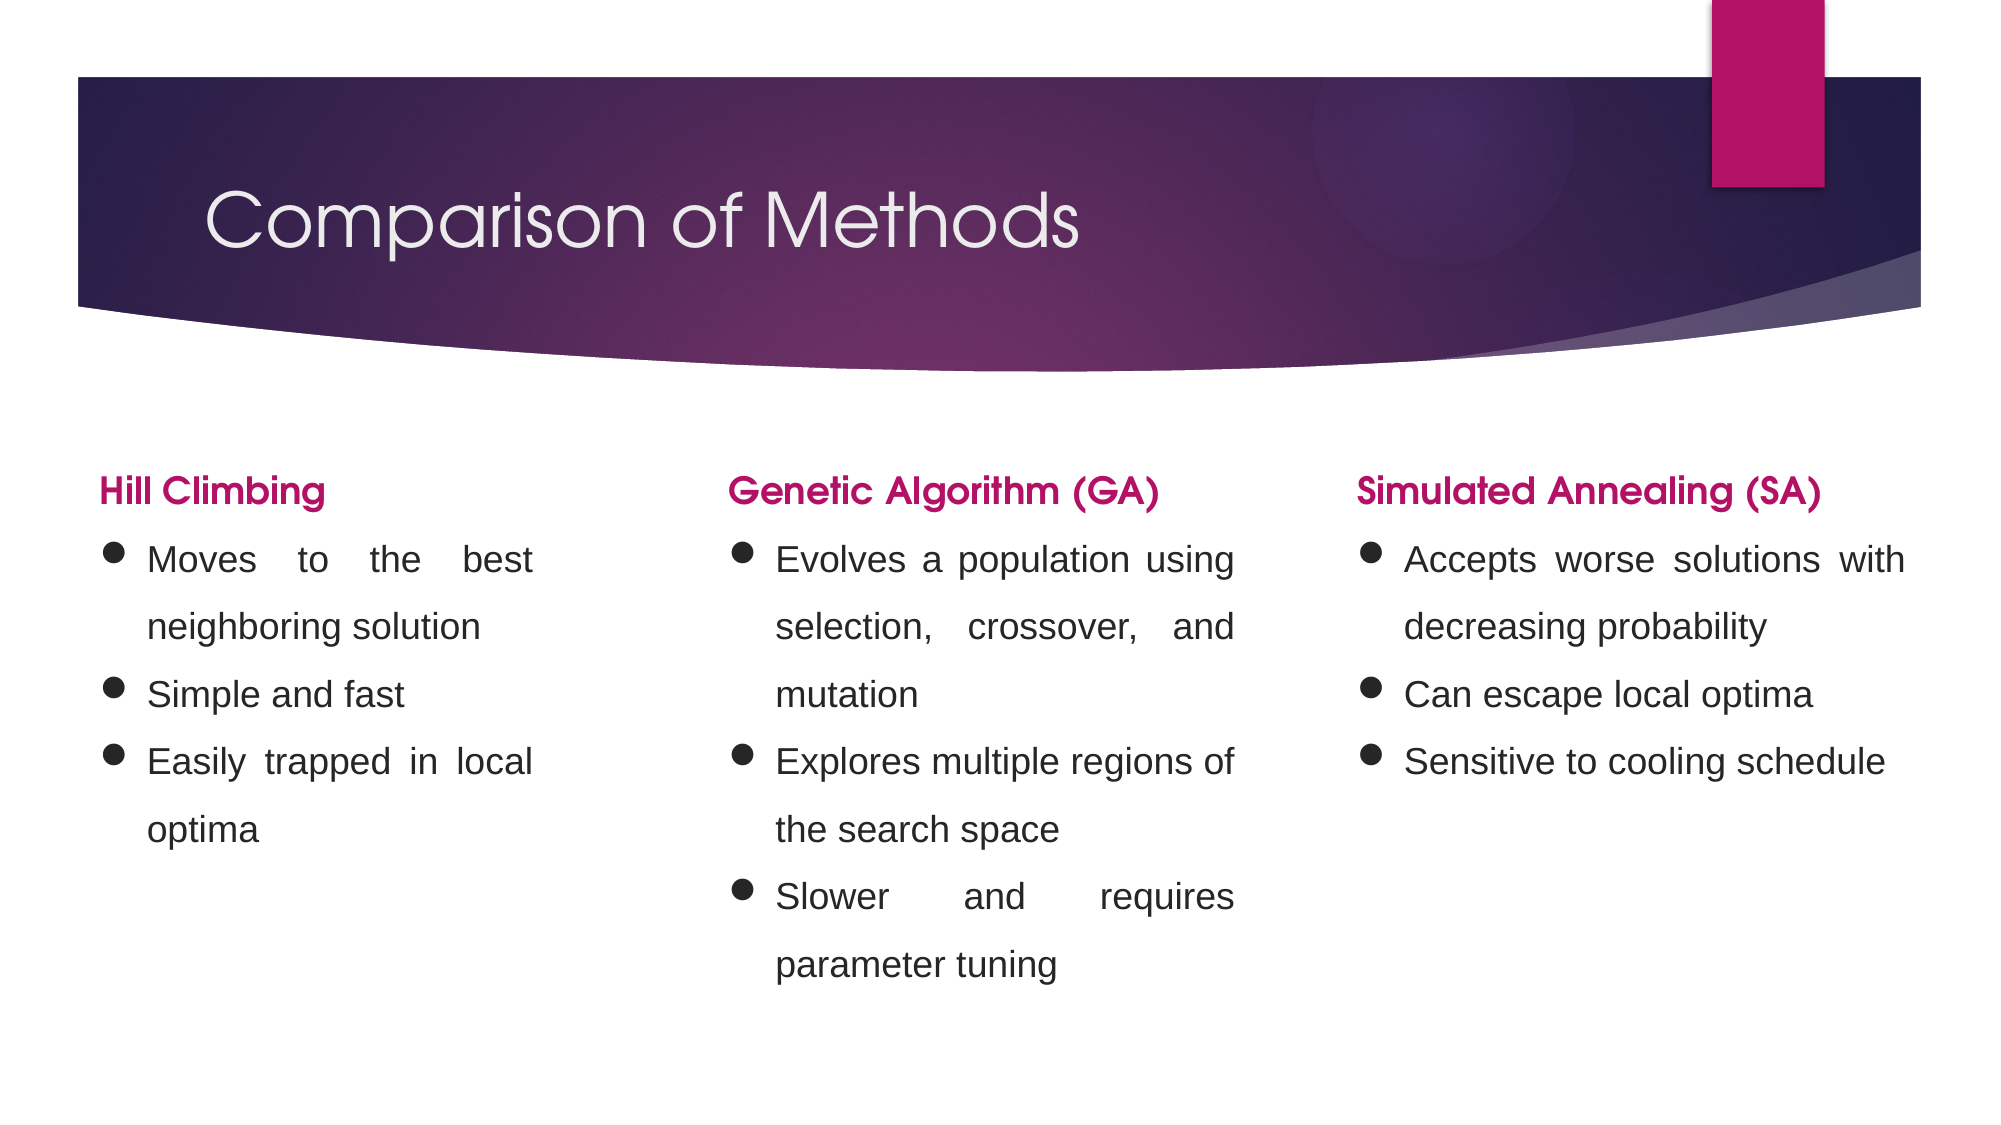

# Comparison of Methods

Hill Climbing
Genetic Algorithm (GA)
Simulated Annealing (SA)
Moves to the best neighboring solution
Simple and fast
Easily trapped in local optima
Evolves a population using selection, crossover, and mutation
Explores multiple regions of the search space
Slower and requires parameter tuning
Accepts worse solutions with decreasing probability
Can escape local optima
Sensitive to cooling schedule